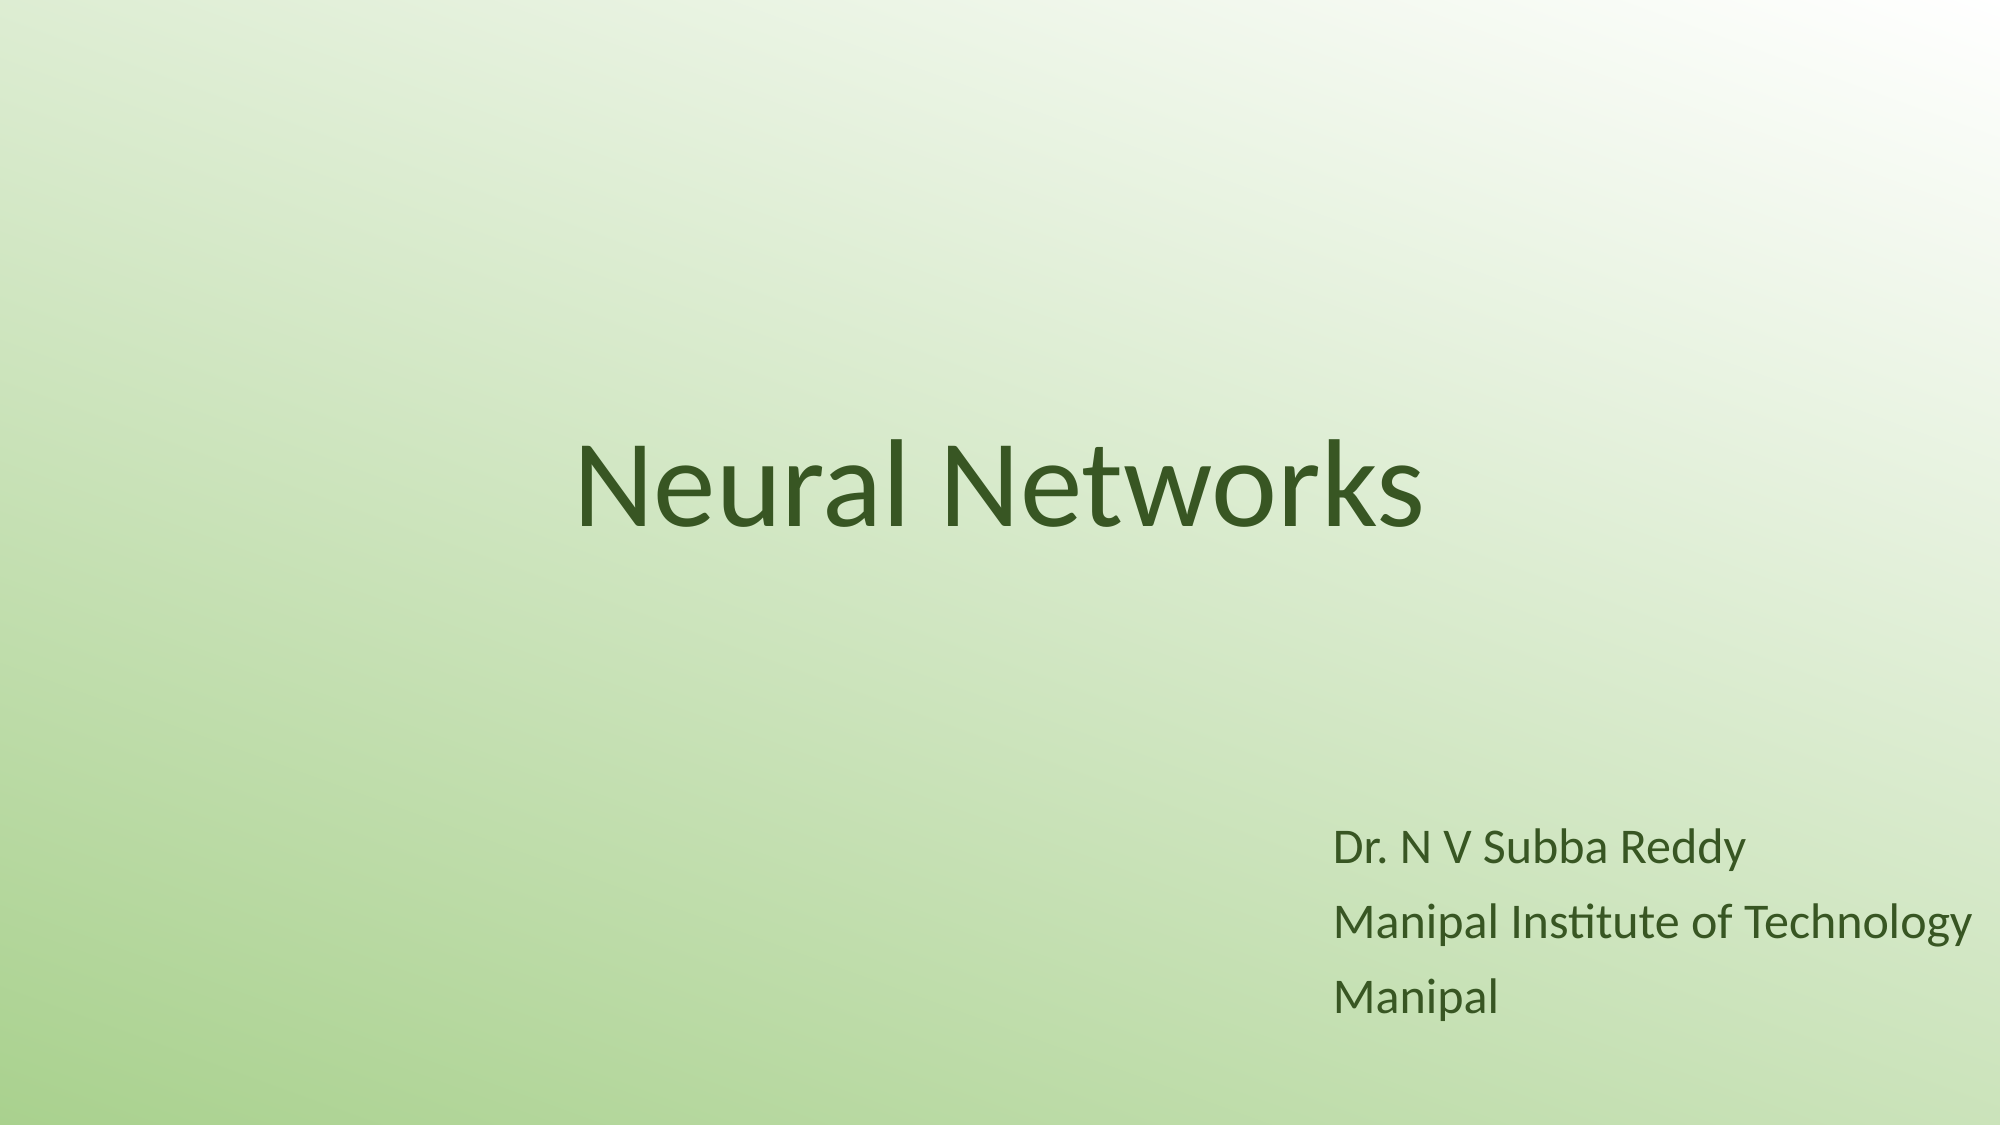

# Neural Networks
Dr. N V Subba Reddy
Manipal Institute of Technology
Manipal